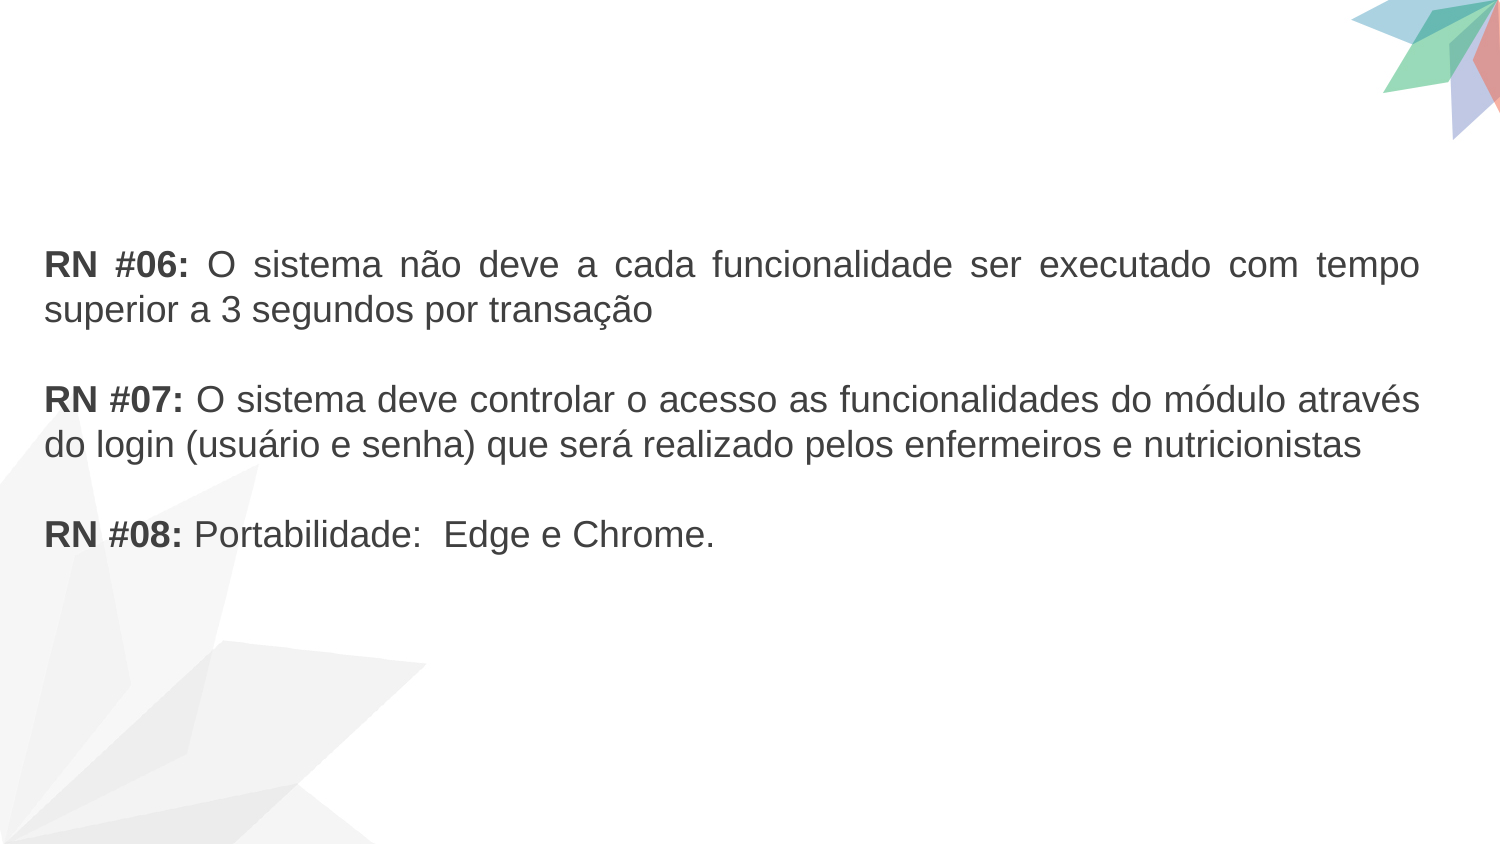

RN #06: O sistema não deve a cada funcionalidade ser executado com tempo superior a 3 segundos por transação

RN #07: O sistema deve controlar o acesso as funcionalidades do módulo através do login (usuário e senha) que será realizado pelos enfermeiros e nutricionistas

RN #08: Portabilidade:  Edge e Chrome.